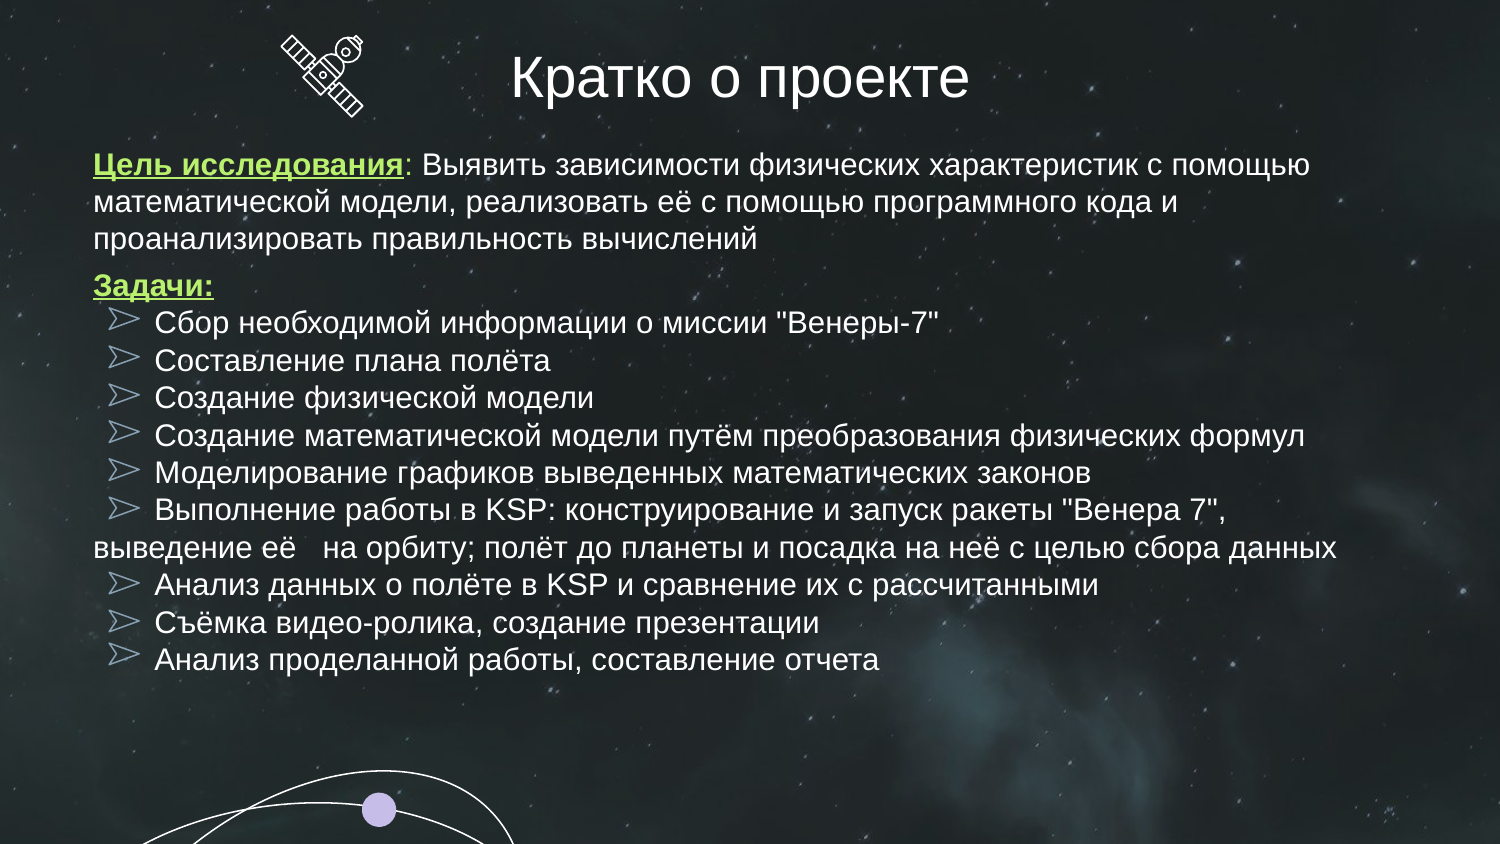

# Кратко о проекте

Цель исследования: Выявить зависимости физических характеристик с помощью математической модели, реализовать её с помощью программного кода и проанализировать правильность вычислений
Задачи:
       Сбор необходимой информации о миссии "Венеры-7"
       Составление плана полёта
       Создание физической модели
       Создание математической модели путём преобразования физических формул
       Моделирование графиков выведенных математических законов
       Выполнение работы в KSP: конструирование и запуск ракеты "Венера 7", выведение её   на орбиту; полёт до планеты и посадка на неё с целью сбора данных
       Анализ данных о полёте в KSP и сравнение их с рассчитанными
       Съёмка видео-ролика, создание презентации
       Анализ проделанной работы, составление отчета